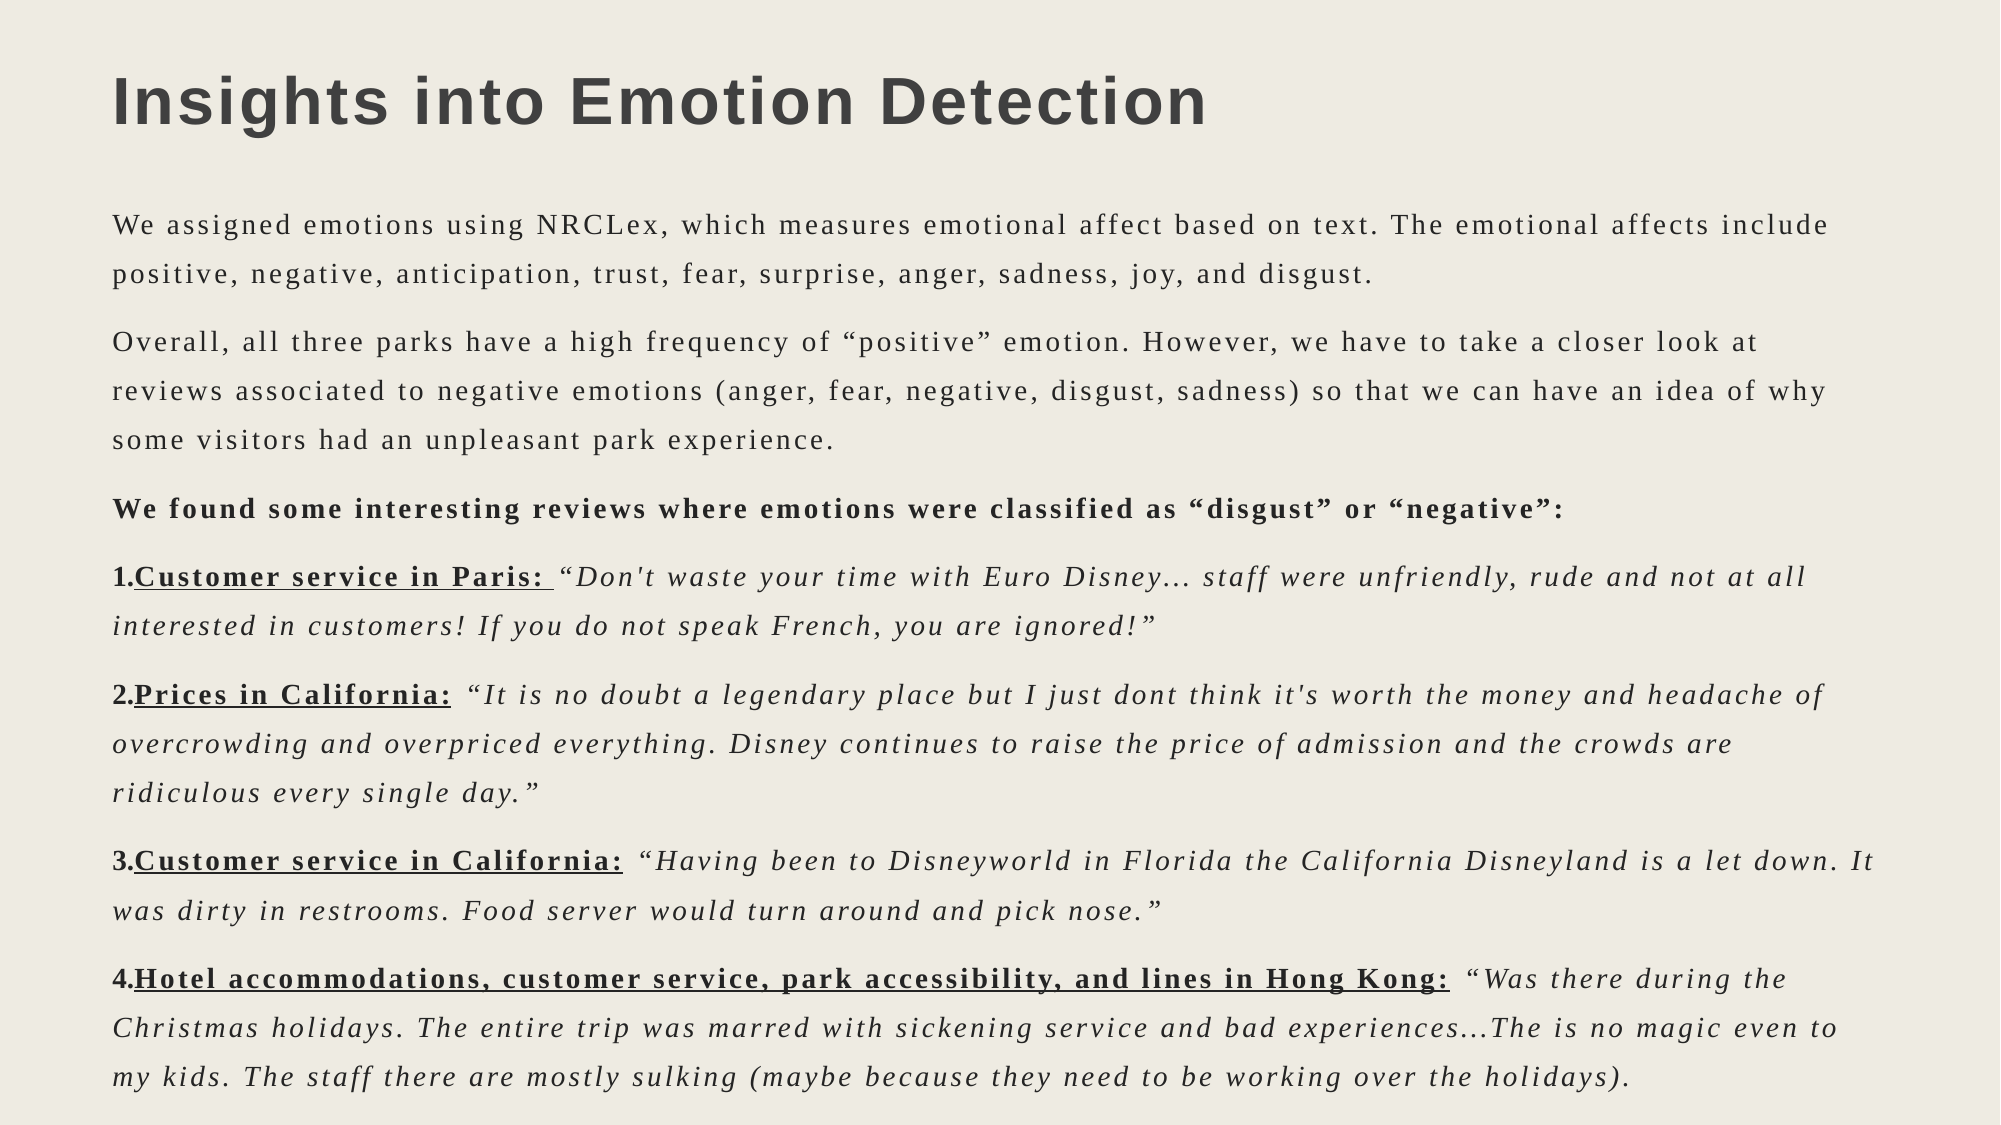

Insights into Emotion Detection
We assigned emotions using NRCLex, which measures emotional affect based on text. The emotional affects include positive, negative, anticipation, trust, fear, surprise, anger, sadness, joy, and disgust.
Overall, all three parks have a high frequency of “positive” emotion. However, we have to take a closer look at reviews associated to negative emotions (anger, fear, negative, disgust, sadness) so that we can have an idea of why some visitors had an unpleasant park experience.
We found some interesting reviews where emotions were classified as “disgust” or “negative”:
Customer service in Paris: “Don't waste your time with Euro Disney… staff were unfriendly, rude and not at all interested in customers! If you do not speak French, you are ignored!”
Prices in California: “It is no doubt a legendary place but I just dont think it's worth the money and headache of overcrowding and overpriced everything. Disney continues to raise the price of admission and the crowds are ridiculous every single day.”
Customer service in California: “Having been to Disneyworld in Florida the California Disneyland is a let down. It was dirty in restrooms. Food server would turn around and pick nose.”
Hotel accommodations, customer service, park accessibility, and lines in Hong Kong: “Was there during the Christmas holidays. The entire trip was marred with sickening service and bad experiences…The is no magic even to my kids. The staff there are mostly sulking (maybe because they need to be working over the holidays).